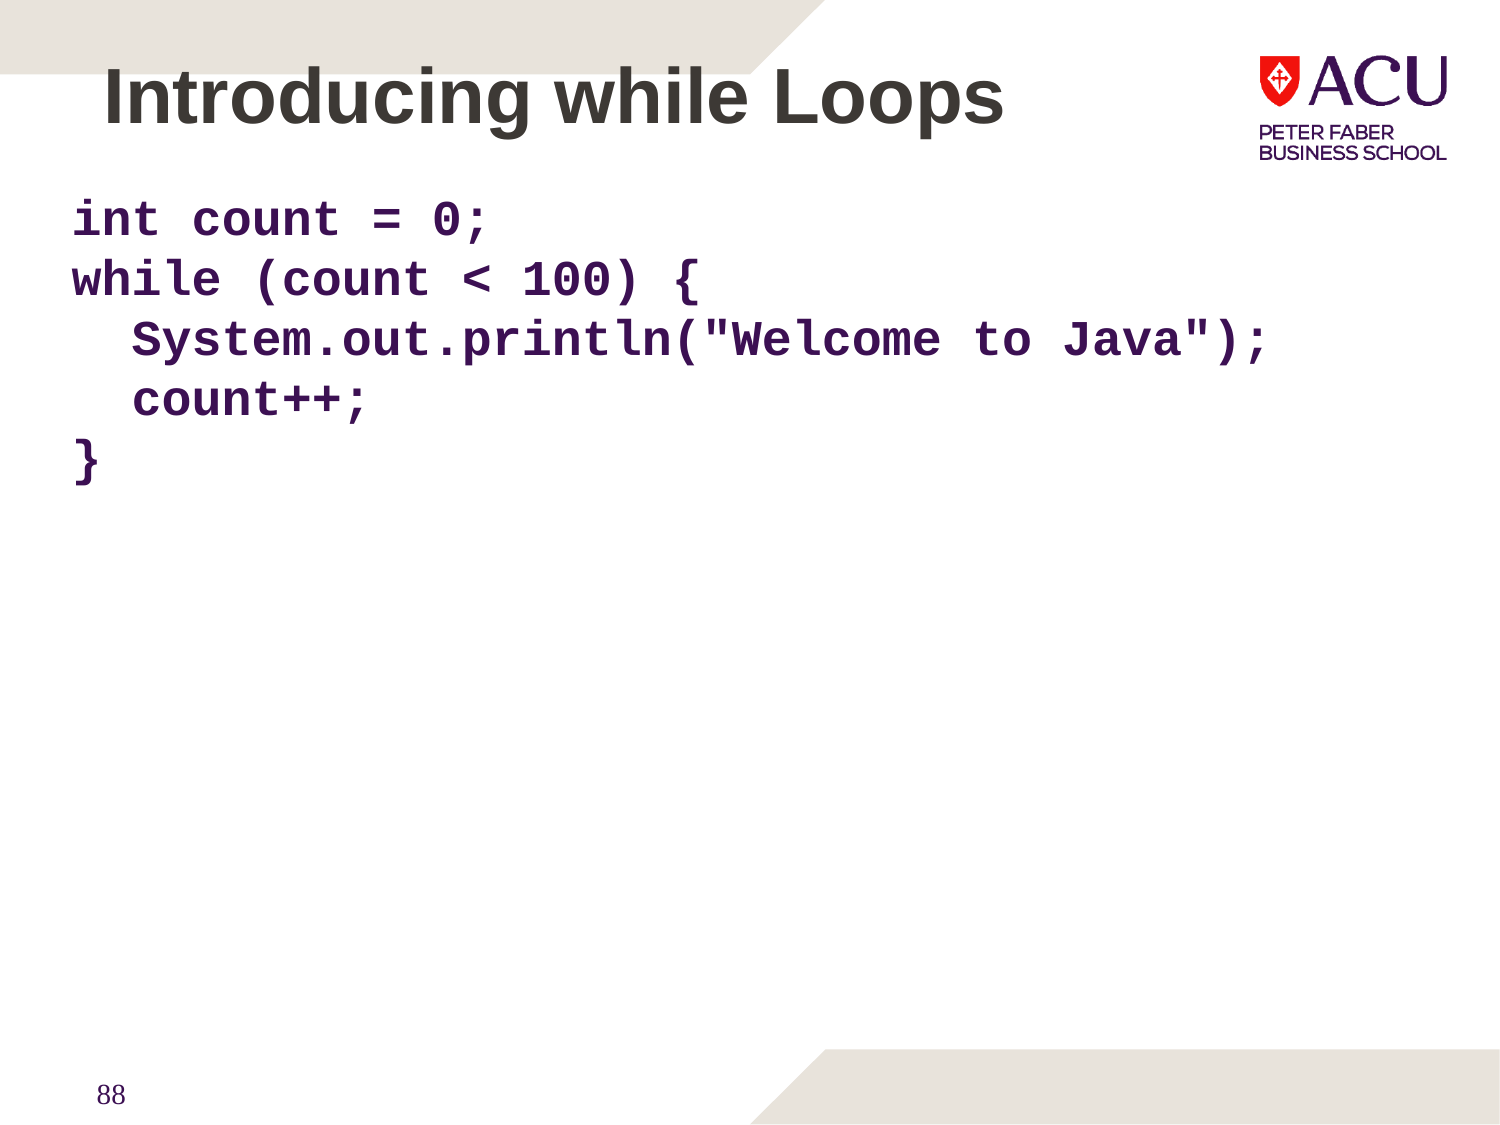

# Introducing while Loops
int count = 0;
while (count < 100) {
  System.out.println("Welcome to Java");
  count++;
}

88